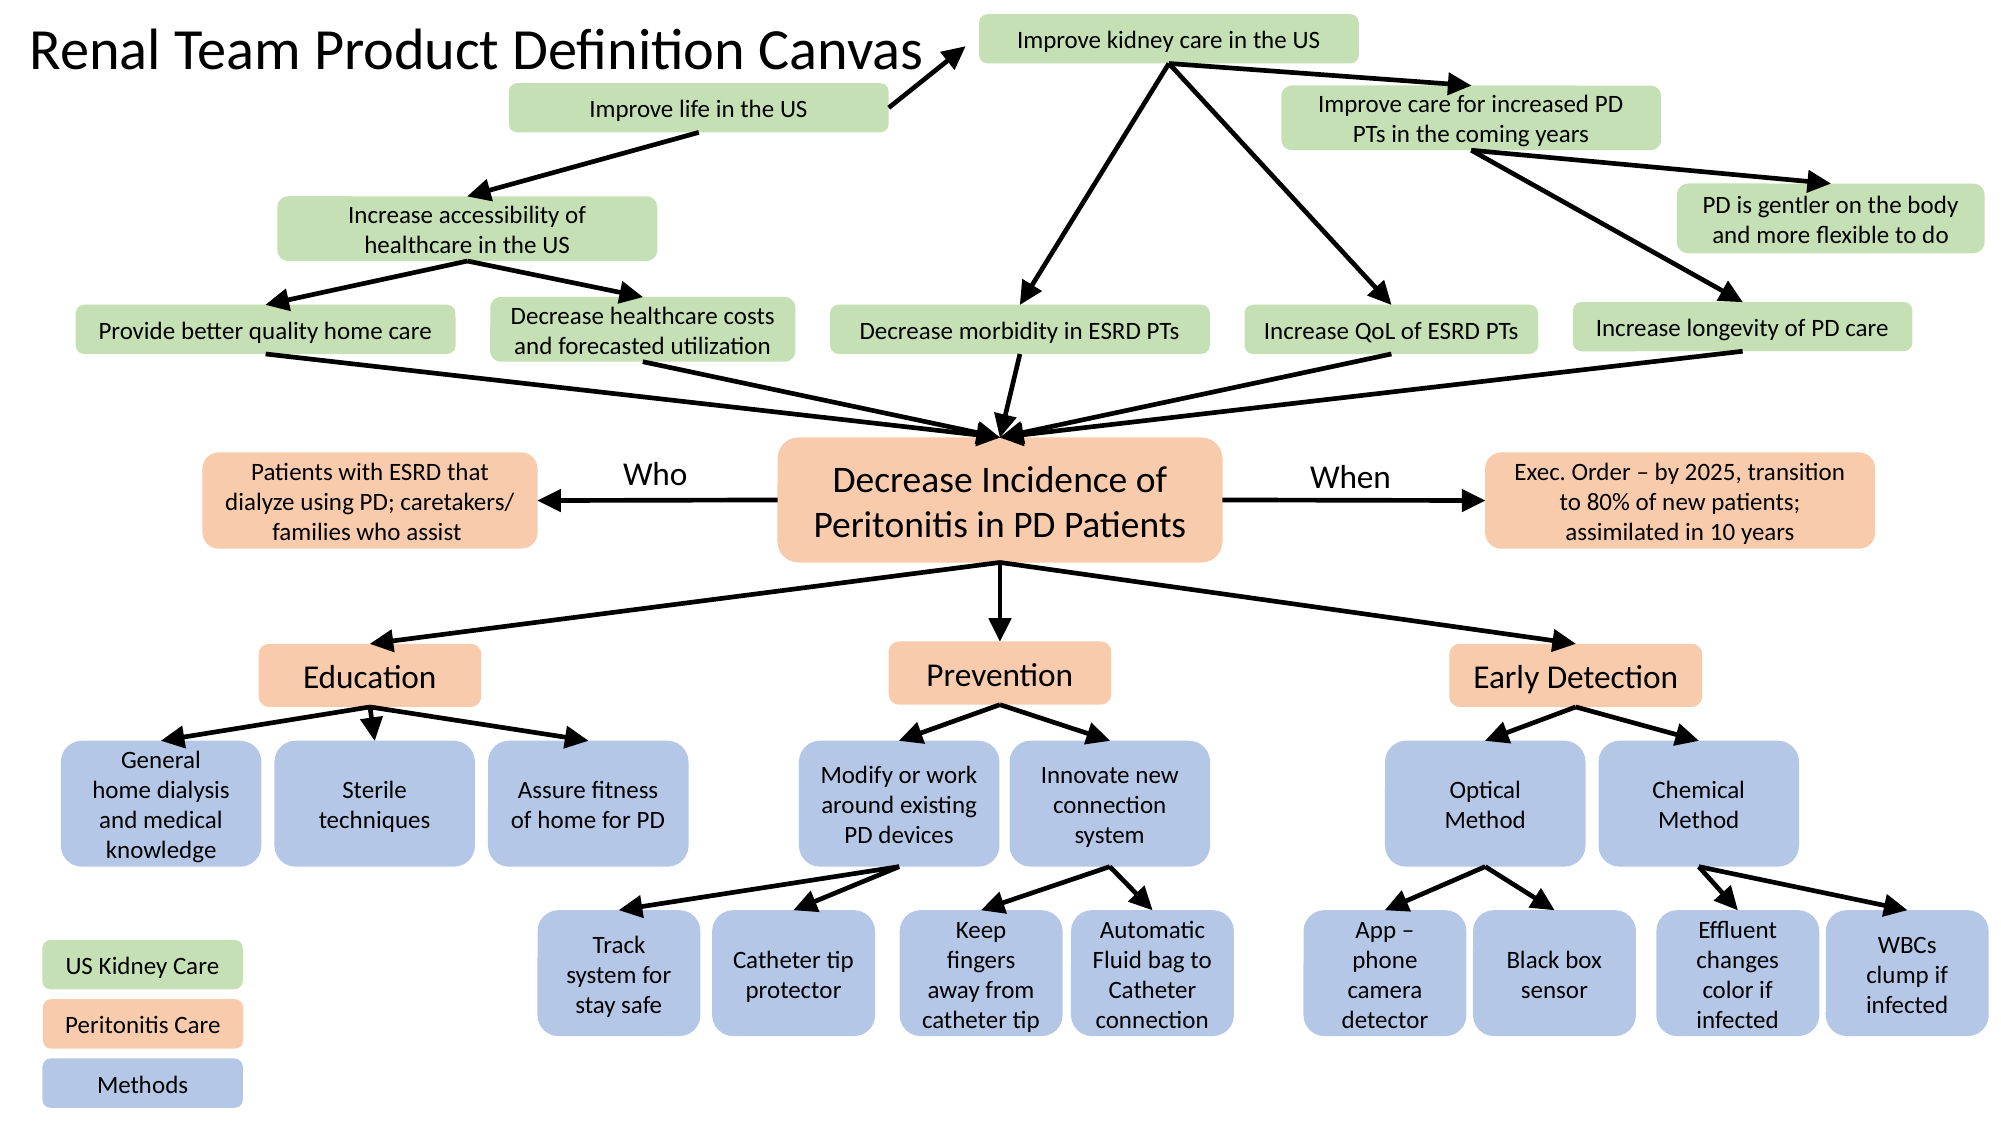

Renal Team Product Definition Canvas
Improve kidney care in the US
Improve life in the US
Improve care for increased PD PTs in the coming years
PD is gentler on the body and more flexible to do
Increase accessibility of healthcare in the US
Decrease healthcare costs and forecasted utilization
Increase longevity of PD care
Provide better quality home care
Decrease morbidity in ESRD PTs
Increase QoL of ESRD PTs
Decrease Incidence of Peritonitis in PD Patients
Who
When
Patients with ESRD that dialyze using PD; caretakers/ families who assist
Exec. Order – by 2025, transition to 80% of new patients; assimilated in 10 years
Prevention
Education
Early Detection
General
home dialysis and medical knowledge
Sterile techniques
Assure fitness of home for PD
Innovate new connection system
Optical Method
Chemical Method
Modify or work around existing PD devices
Catheter tip protector
Keep fingers away from catheter tip
Automatic Fluid bag to Catheter connection
App – phone camera detector
Black box sensor
Effluent changes color if infected
WBCs clump if infected
Track system for stay safe
US Kidney Care
Peritonitis Care
Methods